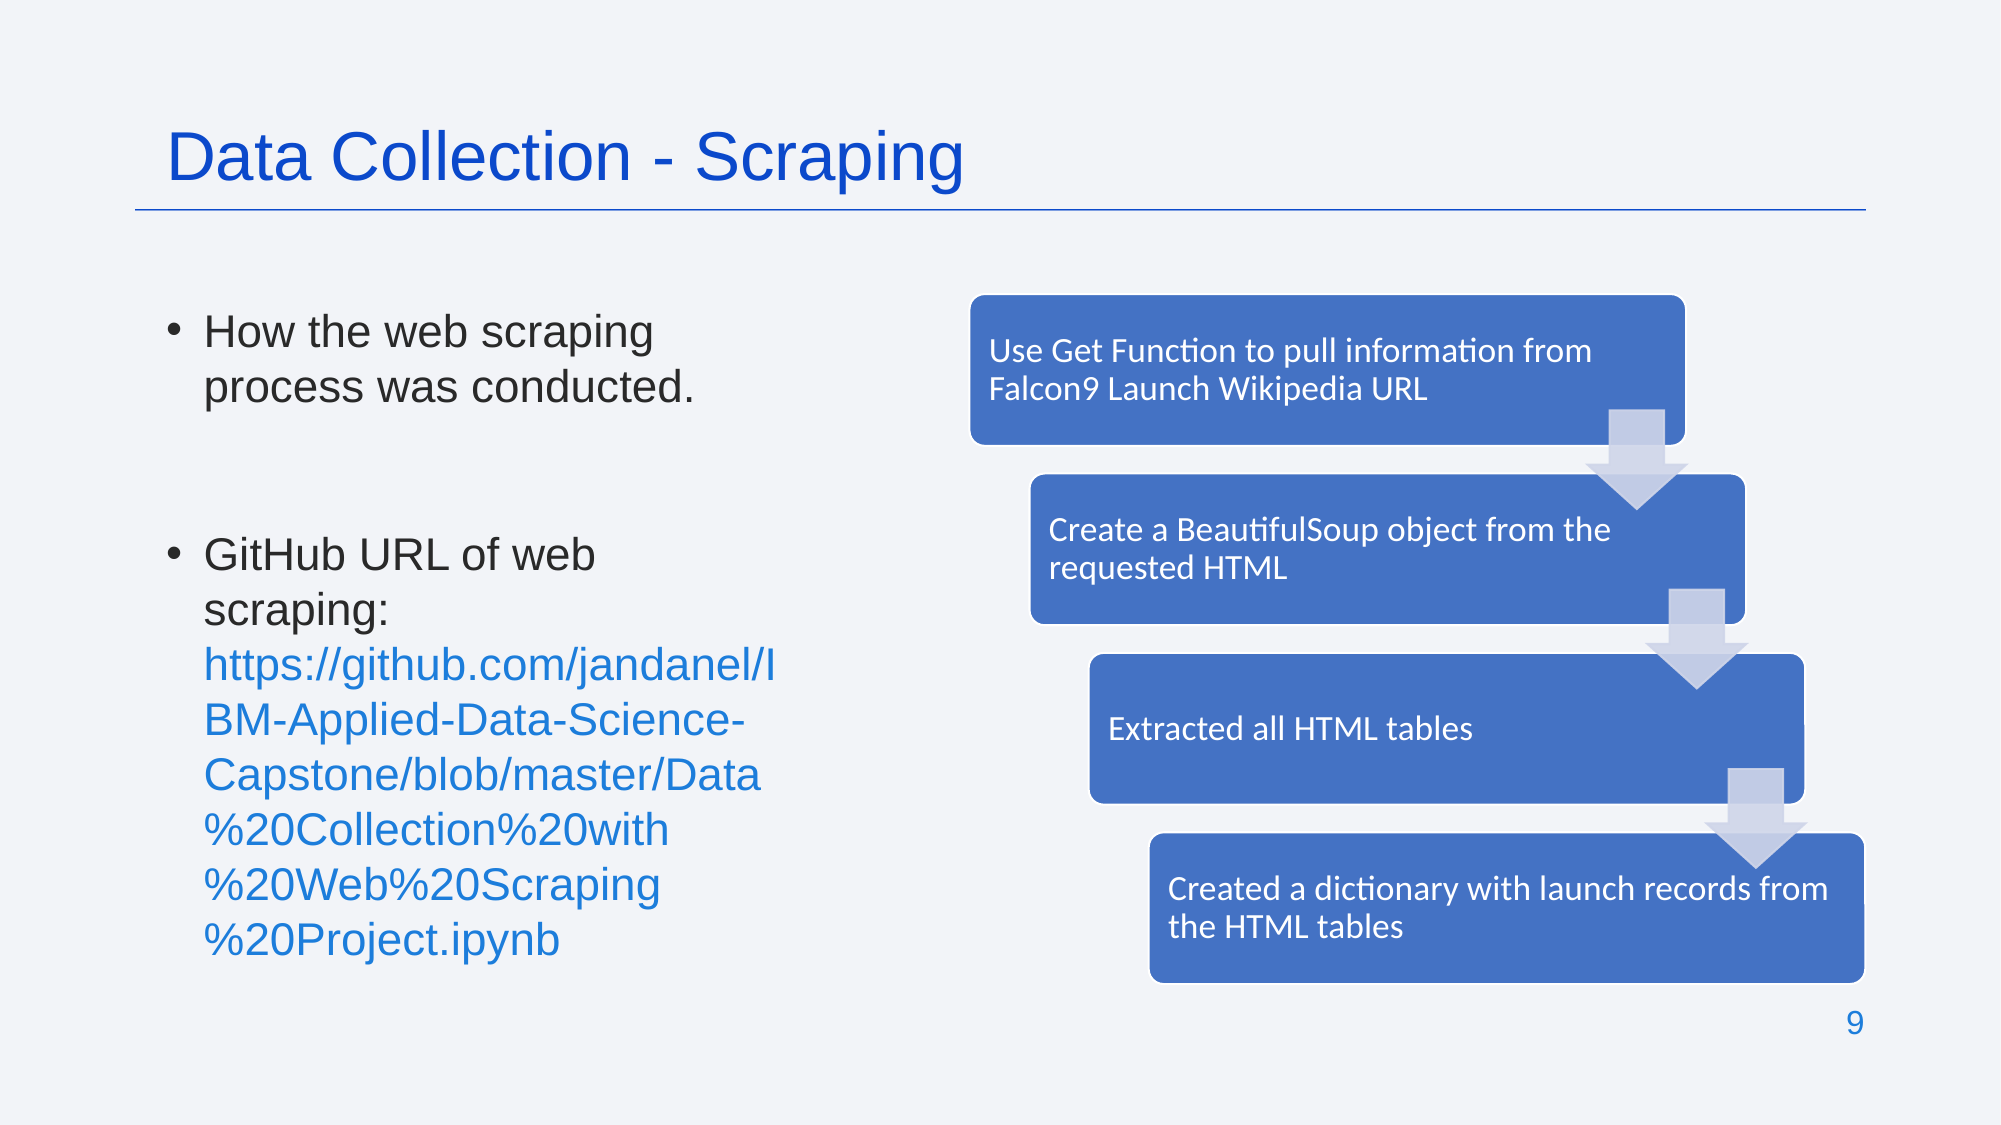

Data Collection - Scraping
How the web scraping process was conducted.

GitHub URL of web scraping:  https://github.com/jandanel/IBM-Applied-Data-Science-Capstone/blob/master/Data%20Collection%20with%20Web%20Scraping%20Project.ipynb
Use Get Function to pull information from Falcon9 Launch Wikipedia URL
Create a BeautifulSoup object from the requested HTML
Extracted all HTML tables
Created a dictionary with launch records from the HTML tables

9